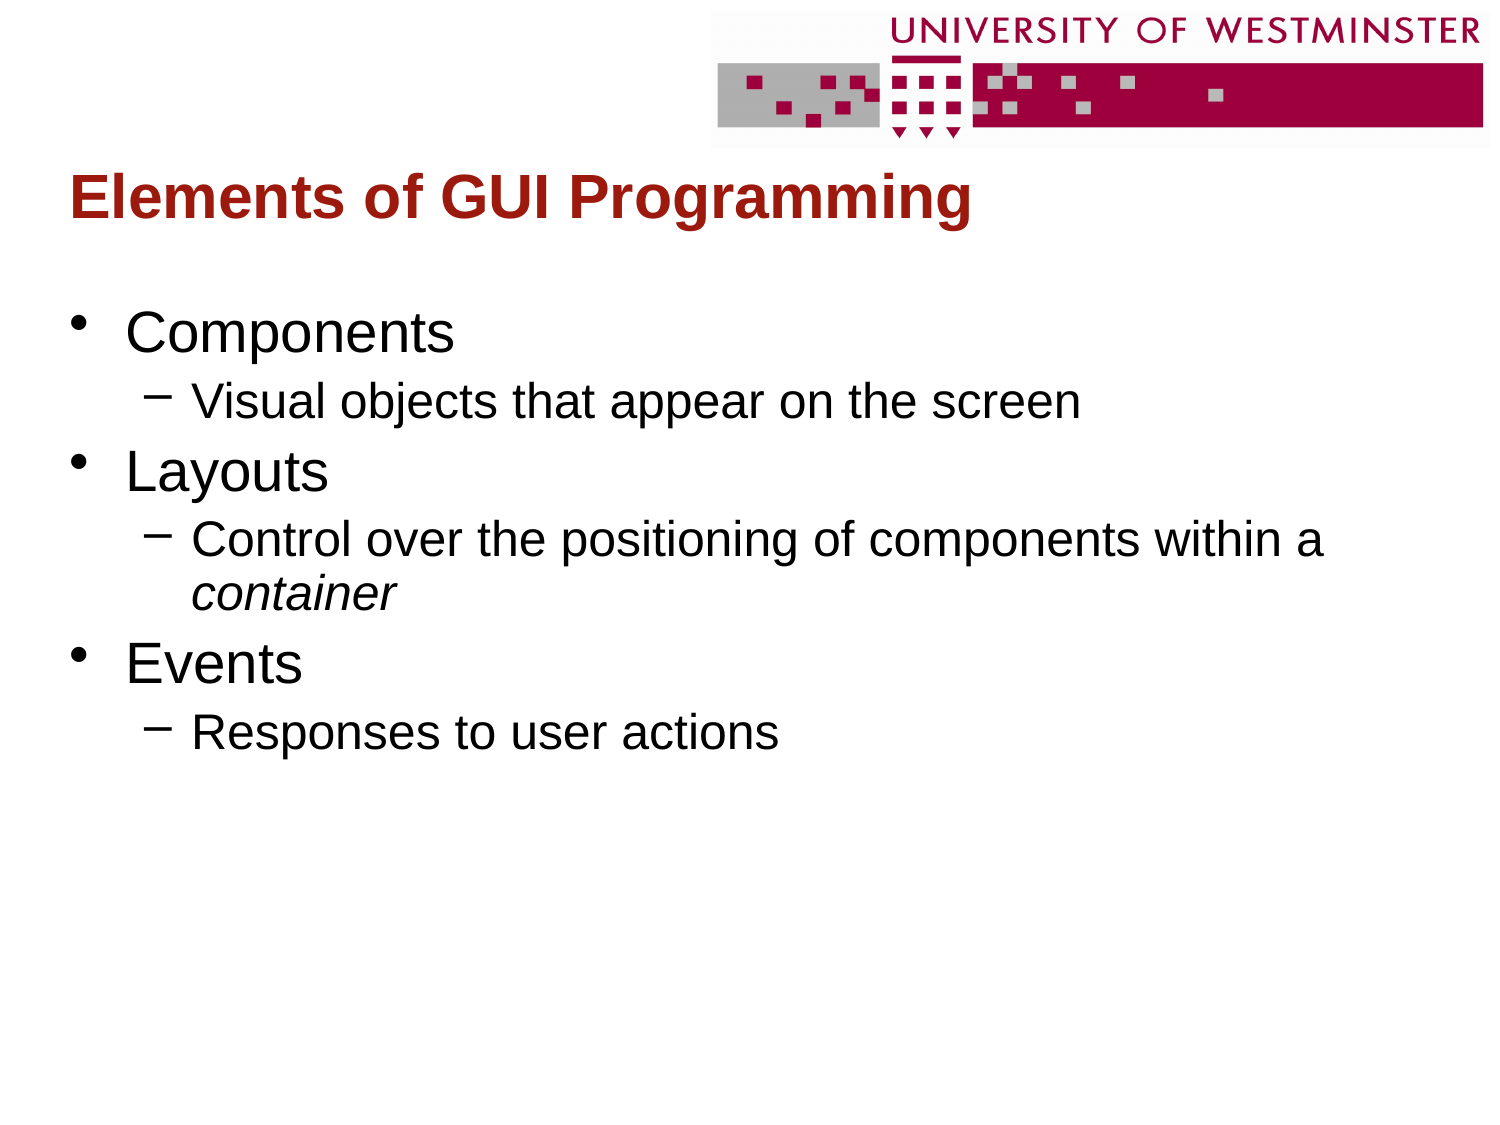

# Elements of GUI Programming
Components
Visual objects that appear on the screen
Layouts
Control over the positioning of components within a container
Events
Responses to user actions